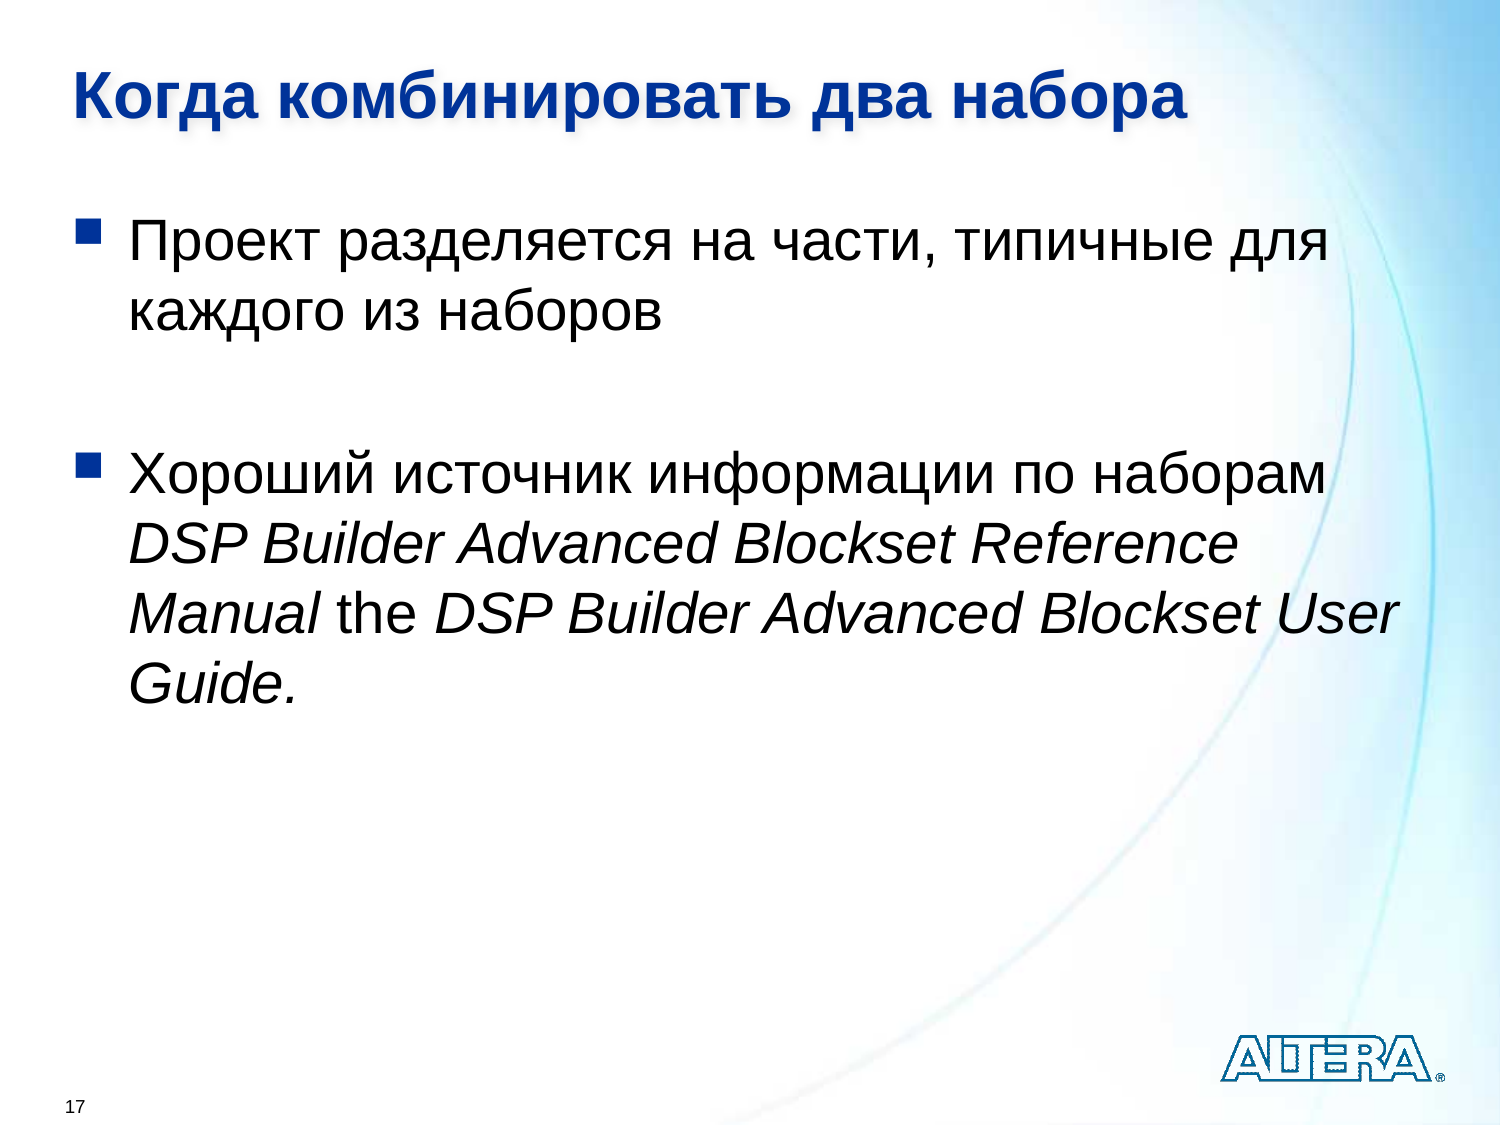

Когда комбинировать два набора
Проект разделяется на части, типичные для каждого из наборов

Хороший источник информации по наборам  DSP Builder Advanced Blockset Reference Manual the DSP Builder Advanced Blockset User Guide.